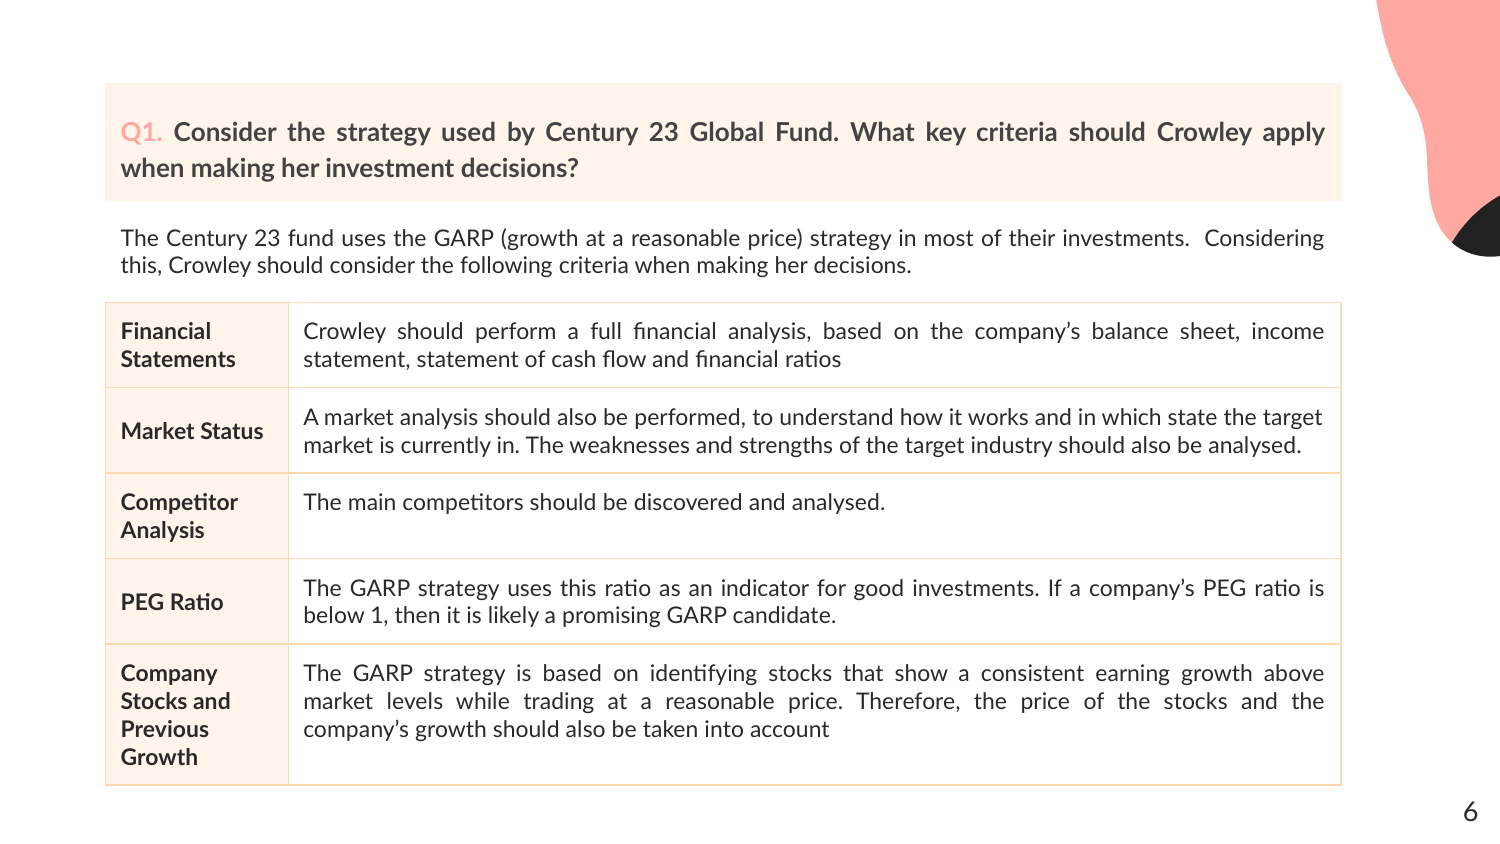

# Q1. Consider the strategy used by Century 23 Global Fund. What key criteria should Crowley apply when making her investment decisions?
The Century 23 fund uses the GARP (growth at a reasonable price) strategy in most of their investments.  Considering this, Crowley should consider the following criteria when making her decisions.

| Financial Statements | Crowley should perform a full financial analysis, based on the company’s balance sheet, income statement, statement of cash flow and financial ratios |
| --- | --- |
| Market Status | A market analysis should also be performed, to understand how it works and in which state the target market is currently in. The weaknesses and strengths of the target industry should also be analysed. |
| Competitor Analysis | The main competitors should be discovered and analysed. |
| PEG Ratio | The GARP strategy uses this ratio as an indicator for good investments. If a company’s PEG ratio is below 1, then it is likely a promising GARP candidate. |
| Company Stocks and Previous Growth | The GARP strategy is based on identifying stocks that show a consistent earning growth above market levels while trading at a reasonable price. Therefore, the price of the stocks and the company’s growth should also be taken into account |

6